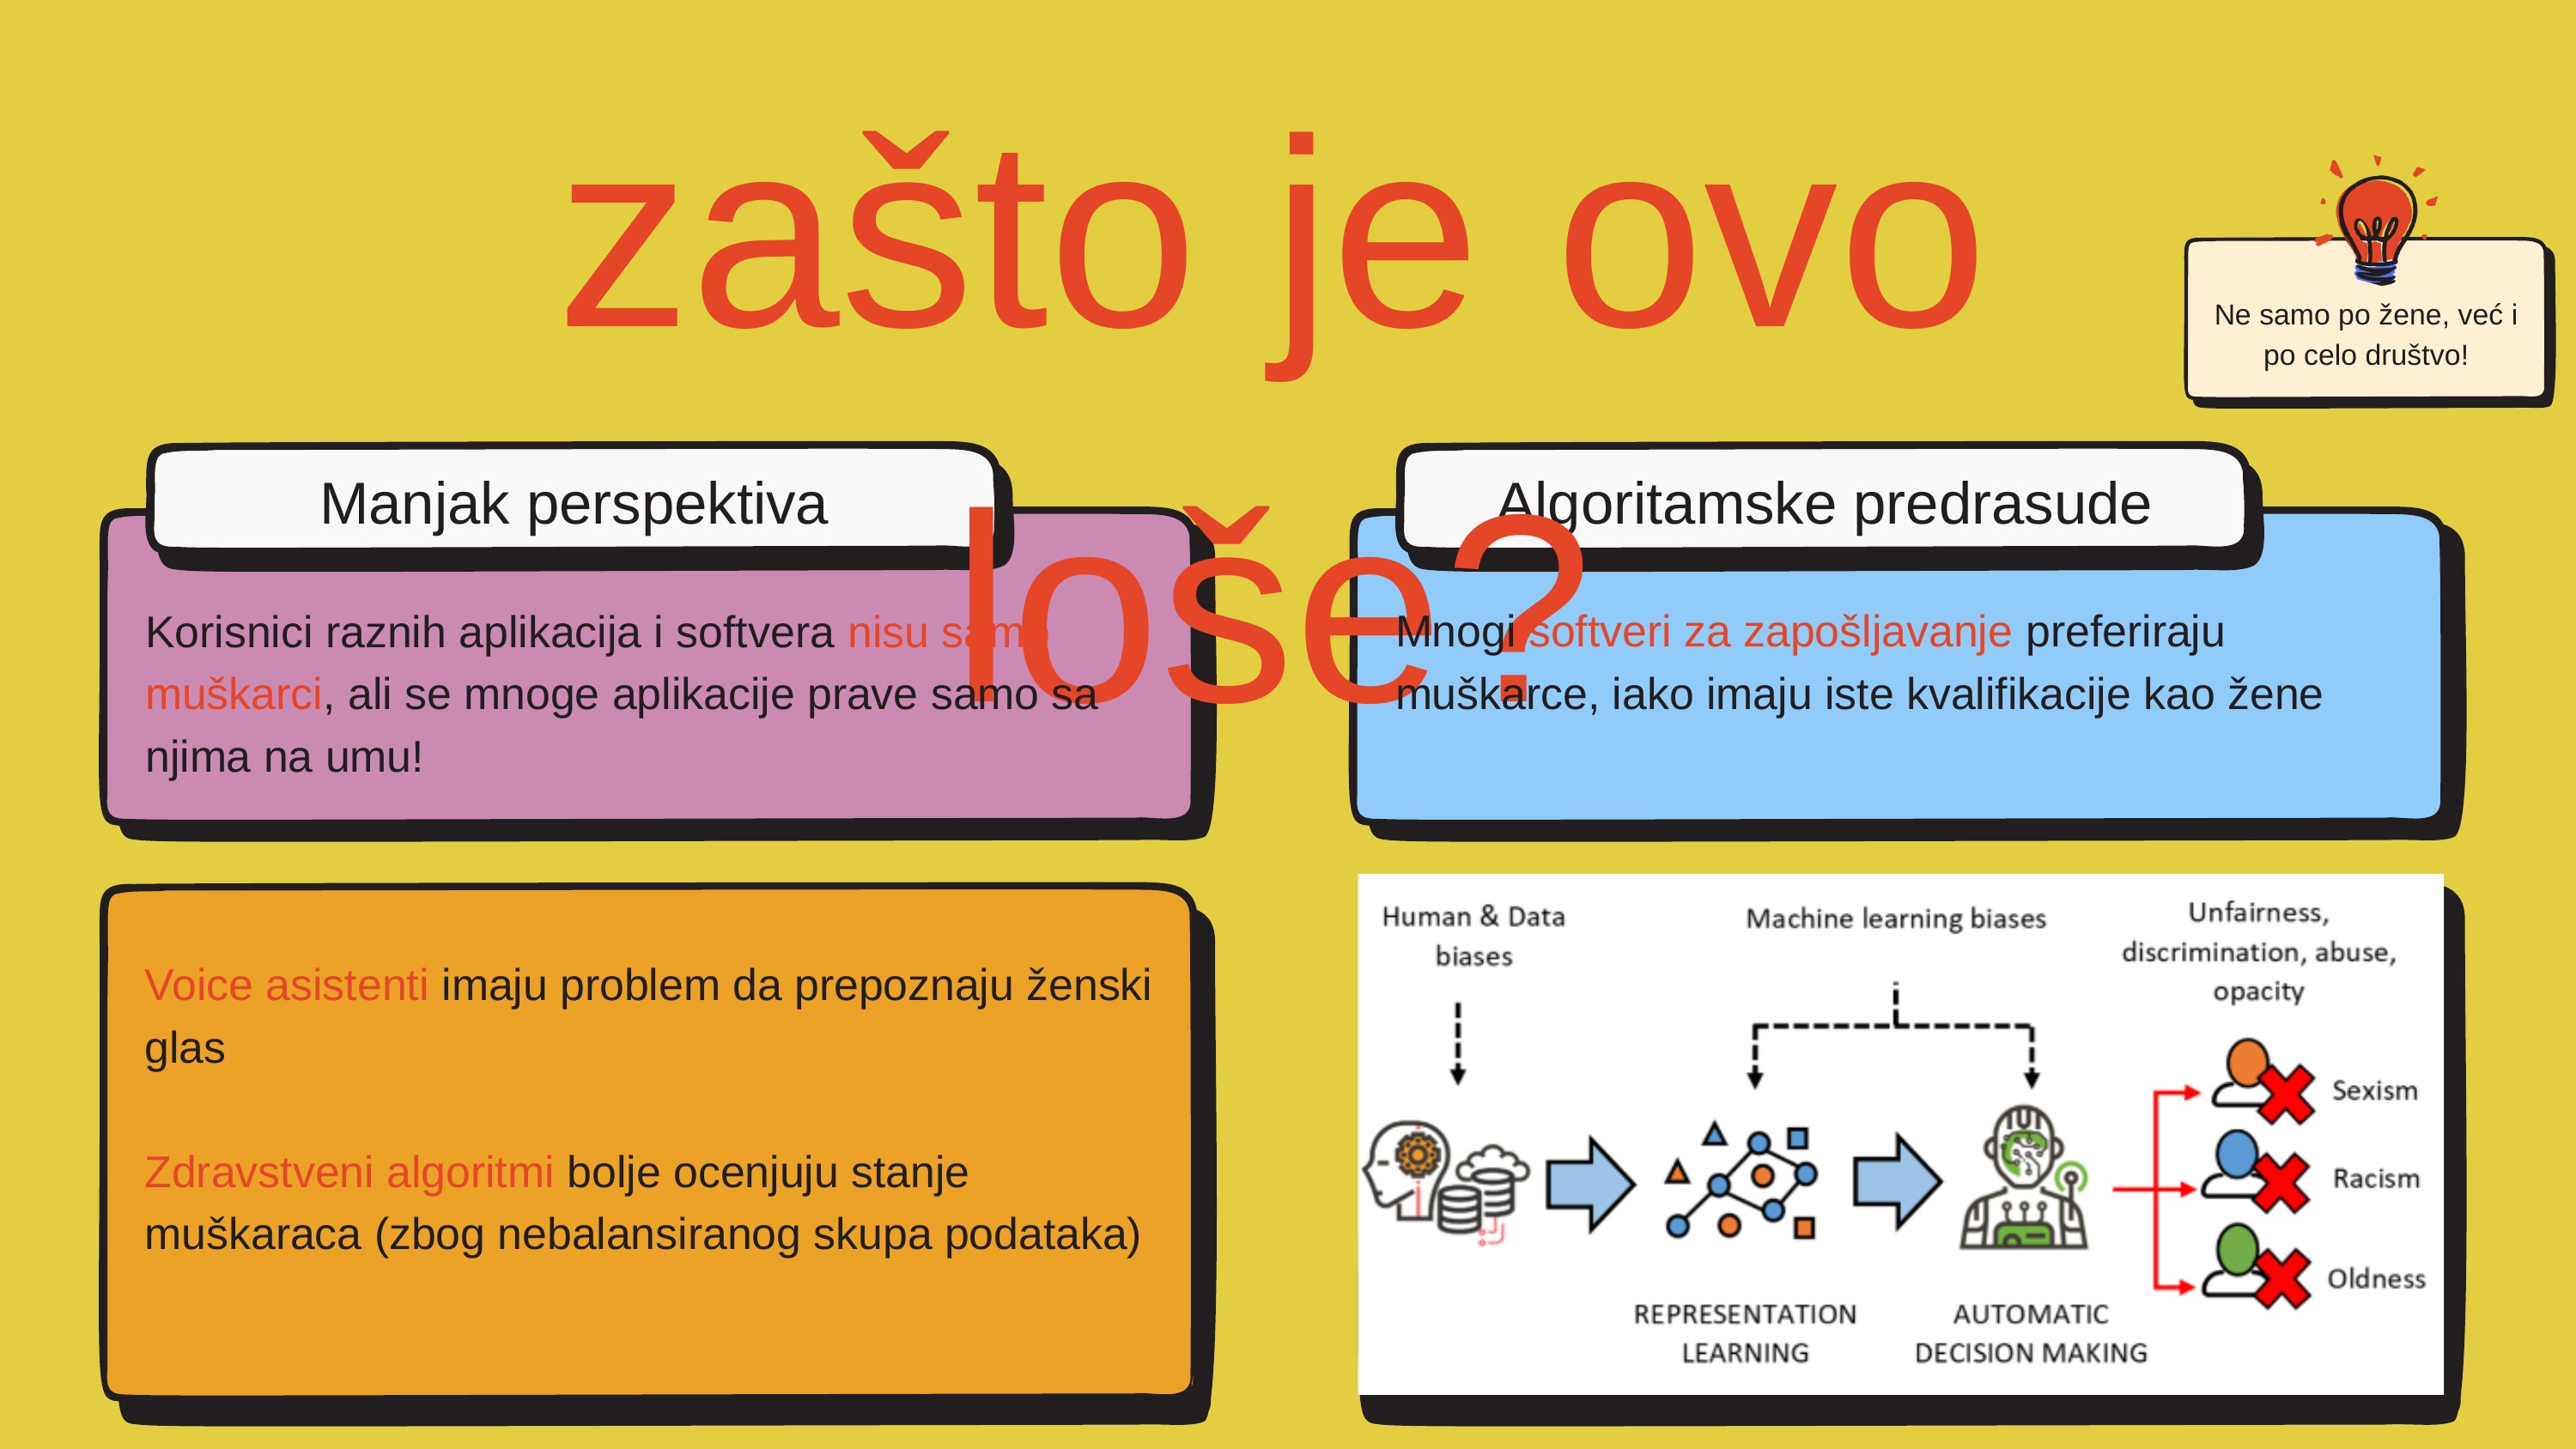

zašto je ovo loše?

Ne samo po žene, već i po celo društvo!

Manjak perspektiva

Algoritamske predrasude

Korisnici raznih aplikacija i softvera nisu samo muškarci, ali se mnoge aplikacije prave samo sa njima na umu!
Mnogi softveri za zapošljavanje preferiraju muškarce, iako imaju iste kvalifikacije kao žene

Voice asistenti imaju problem da prepoznaju ženski glas

Zdravstveni algoritmi bolje ocenjuju stanje muškaraca (zbog nebalansiranog skupa podataka)